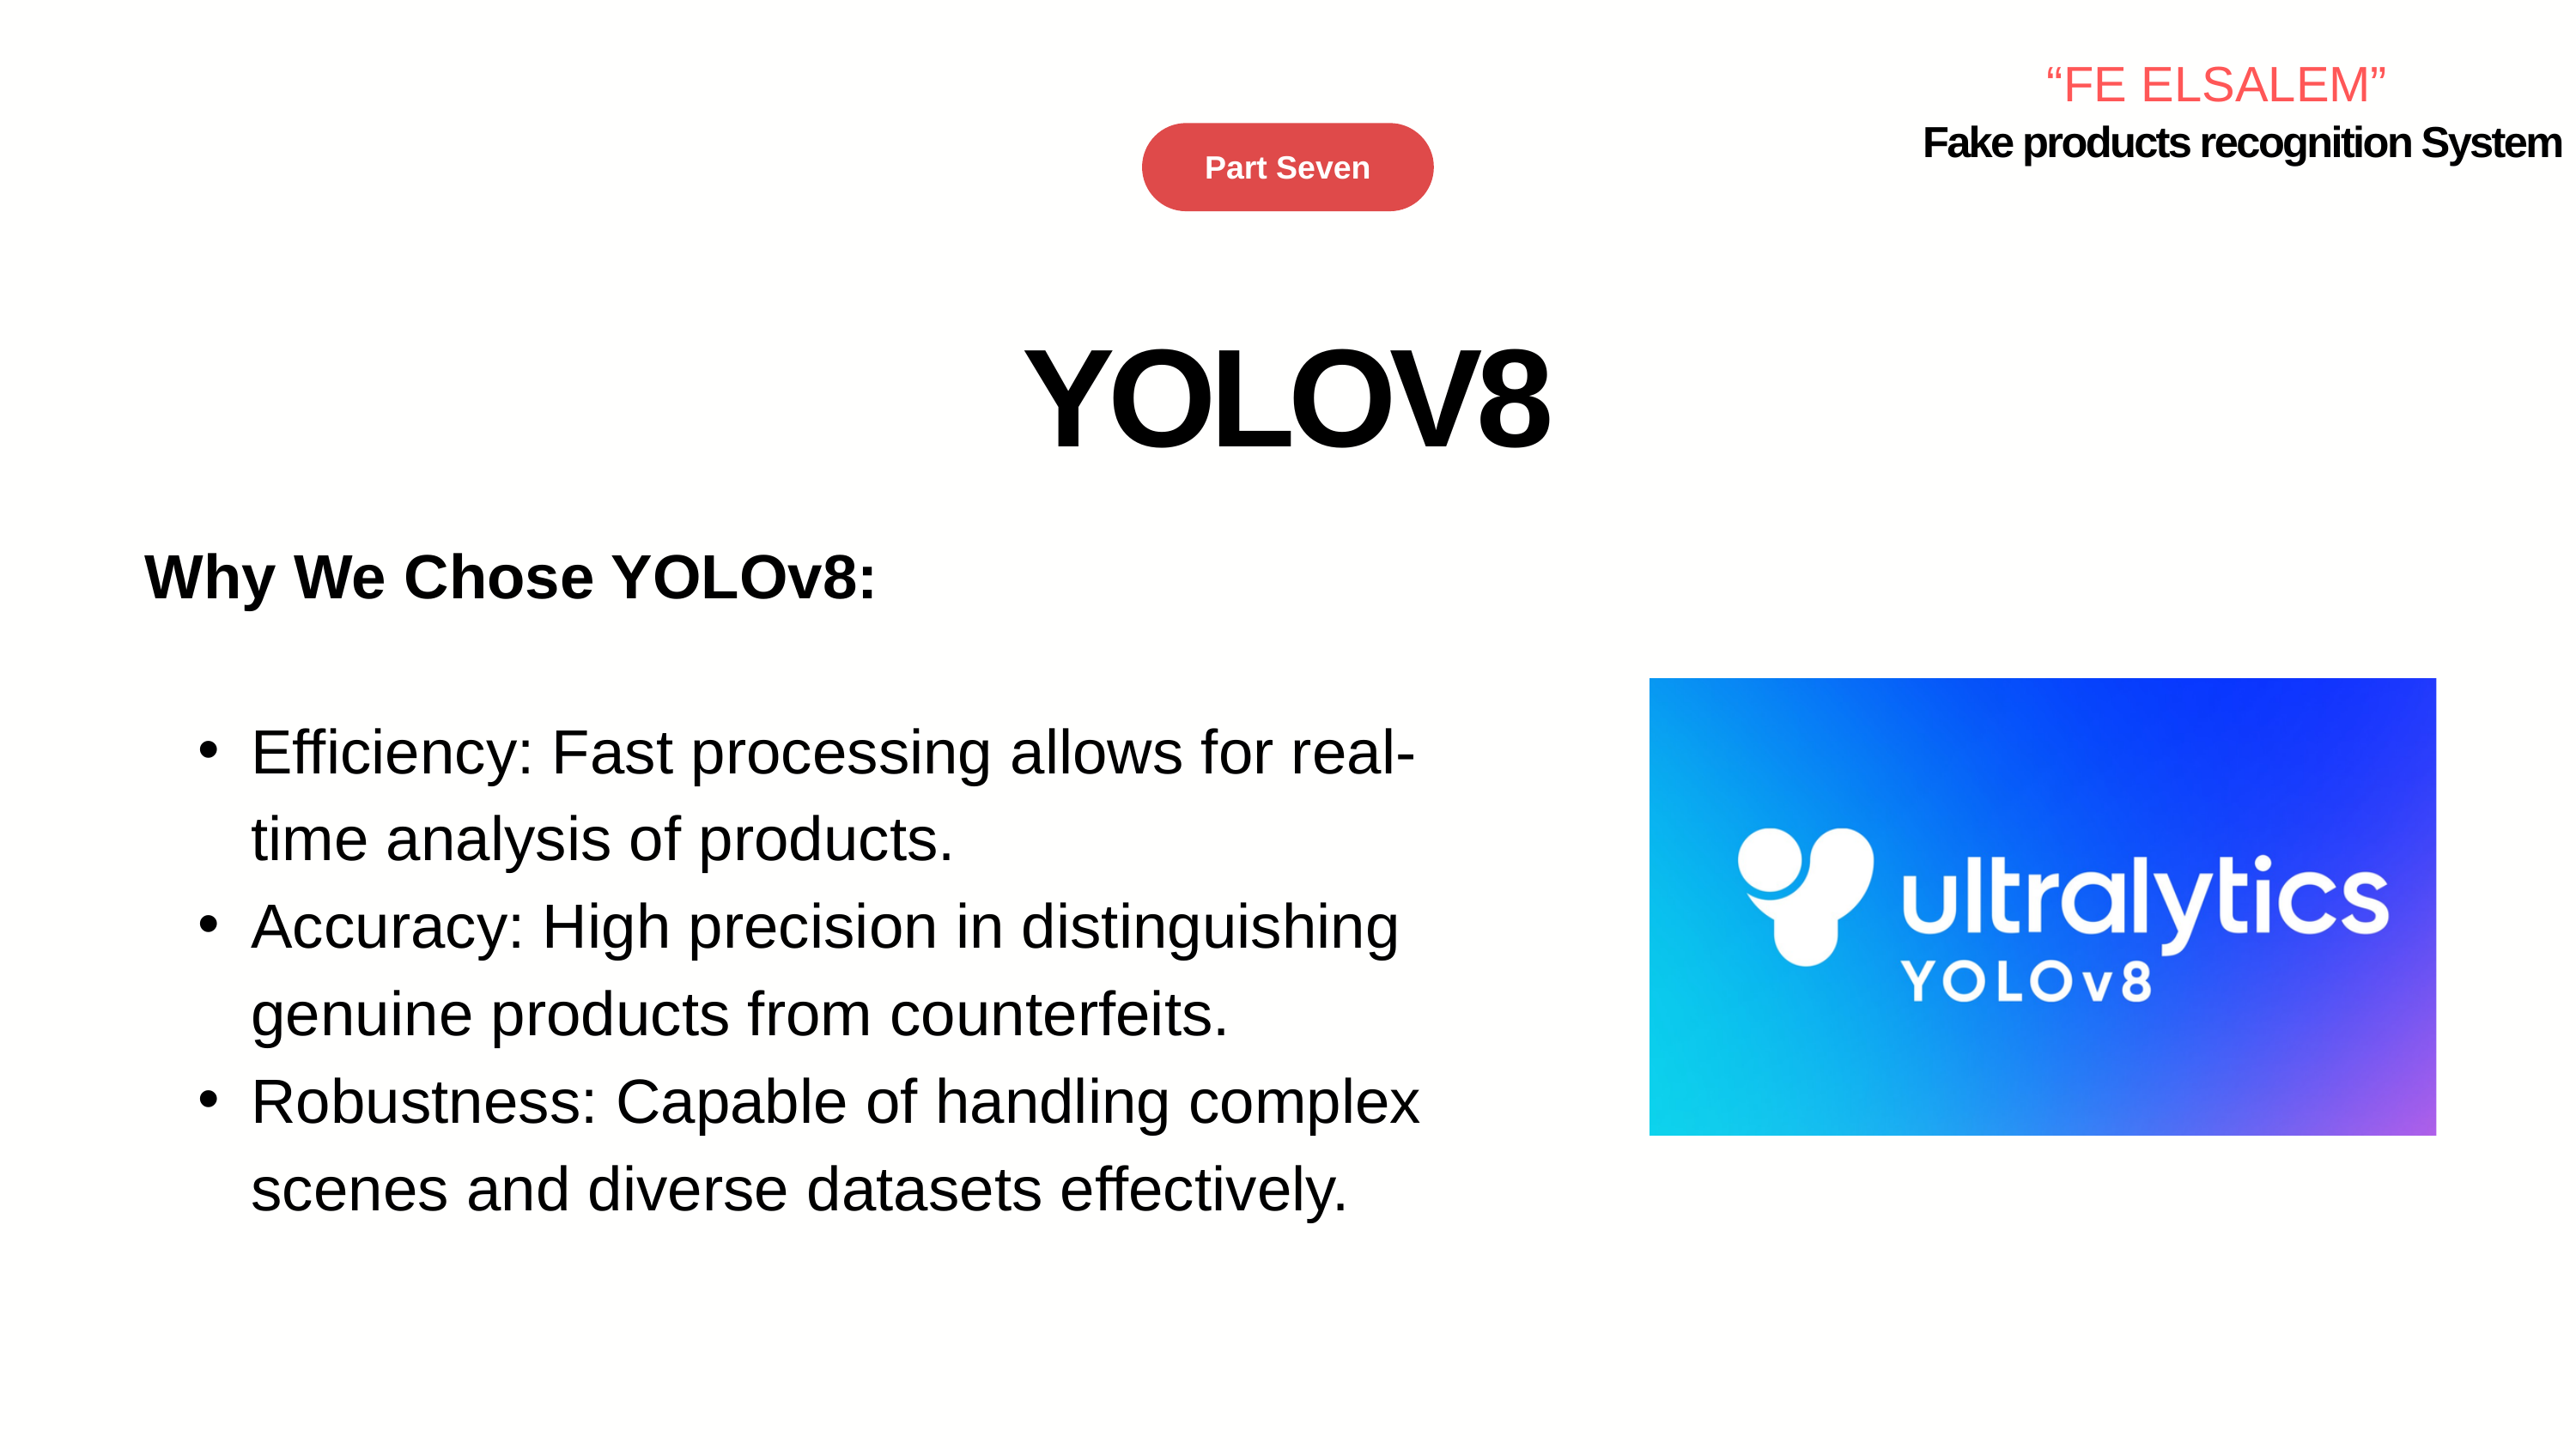

“FE ELSALEM”

Part Seven
Fake products recognition System
YOLOV8
Why We Chose YOLOv8:

Efficiency: Fast processing allows for real-time analysis of products.
Accuracy: High precision in distinguishing genuine products from counterfeits.
Robustness: Capable of handling complex scenes and diverse datasets effectively.